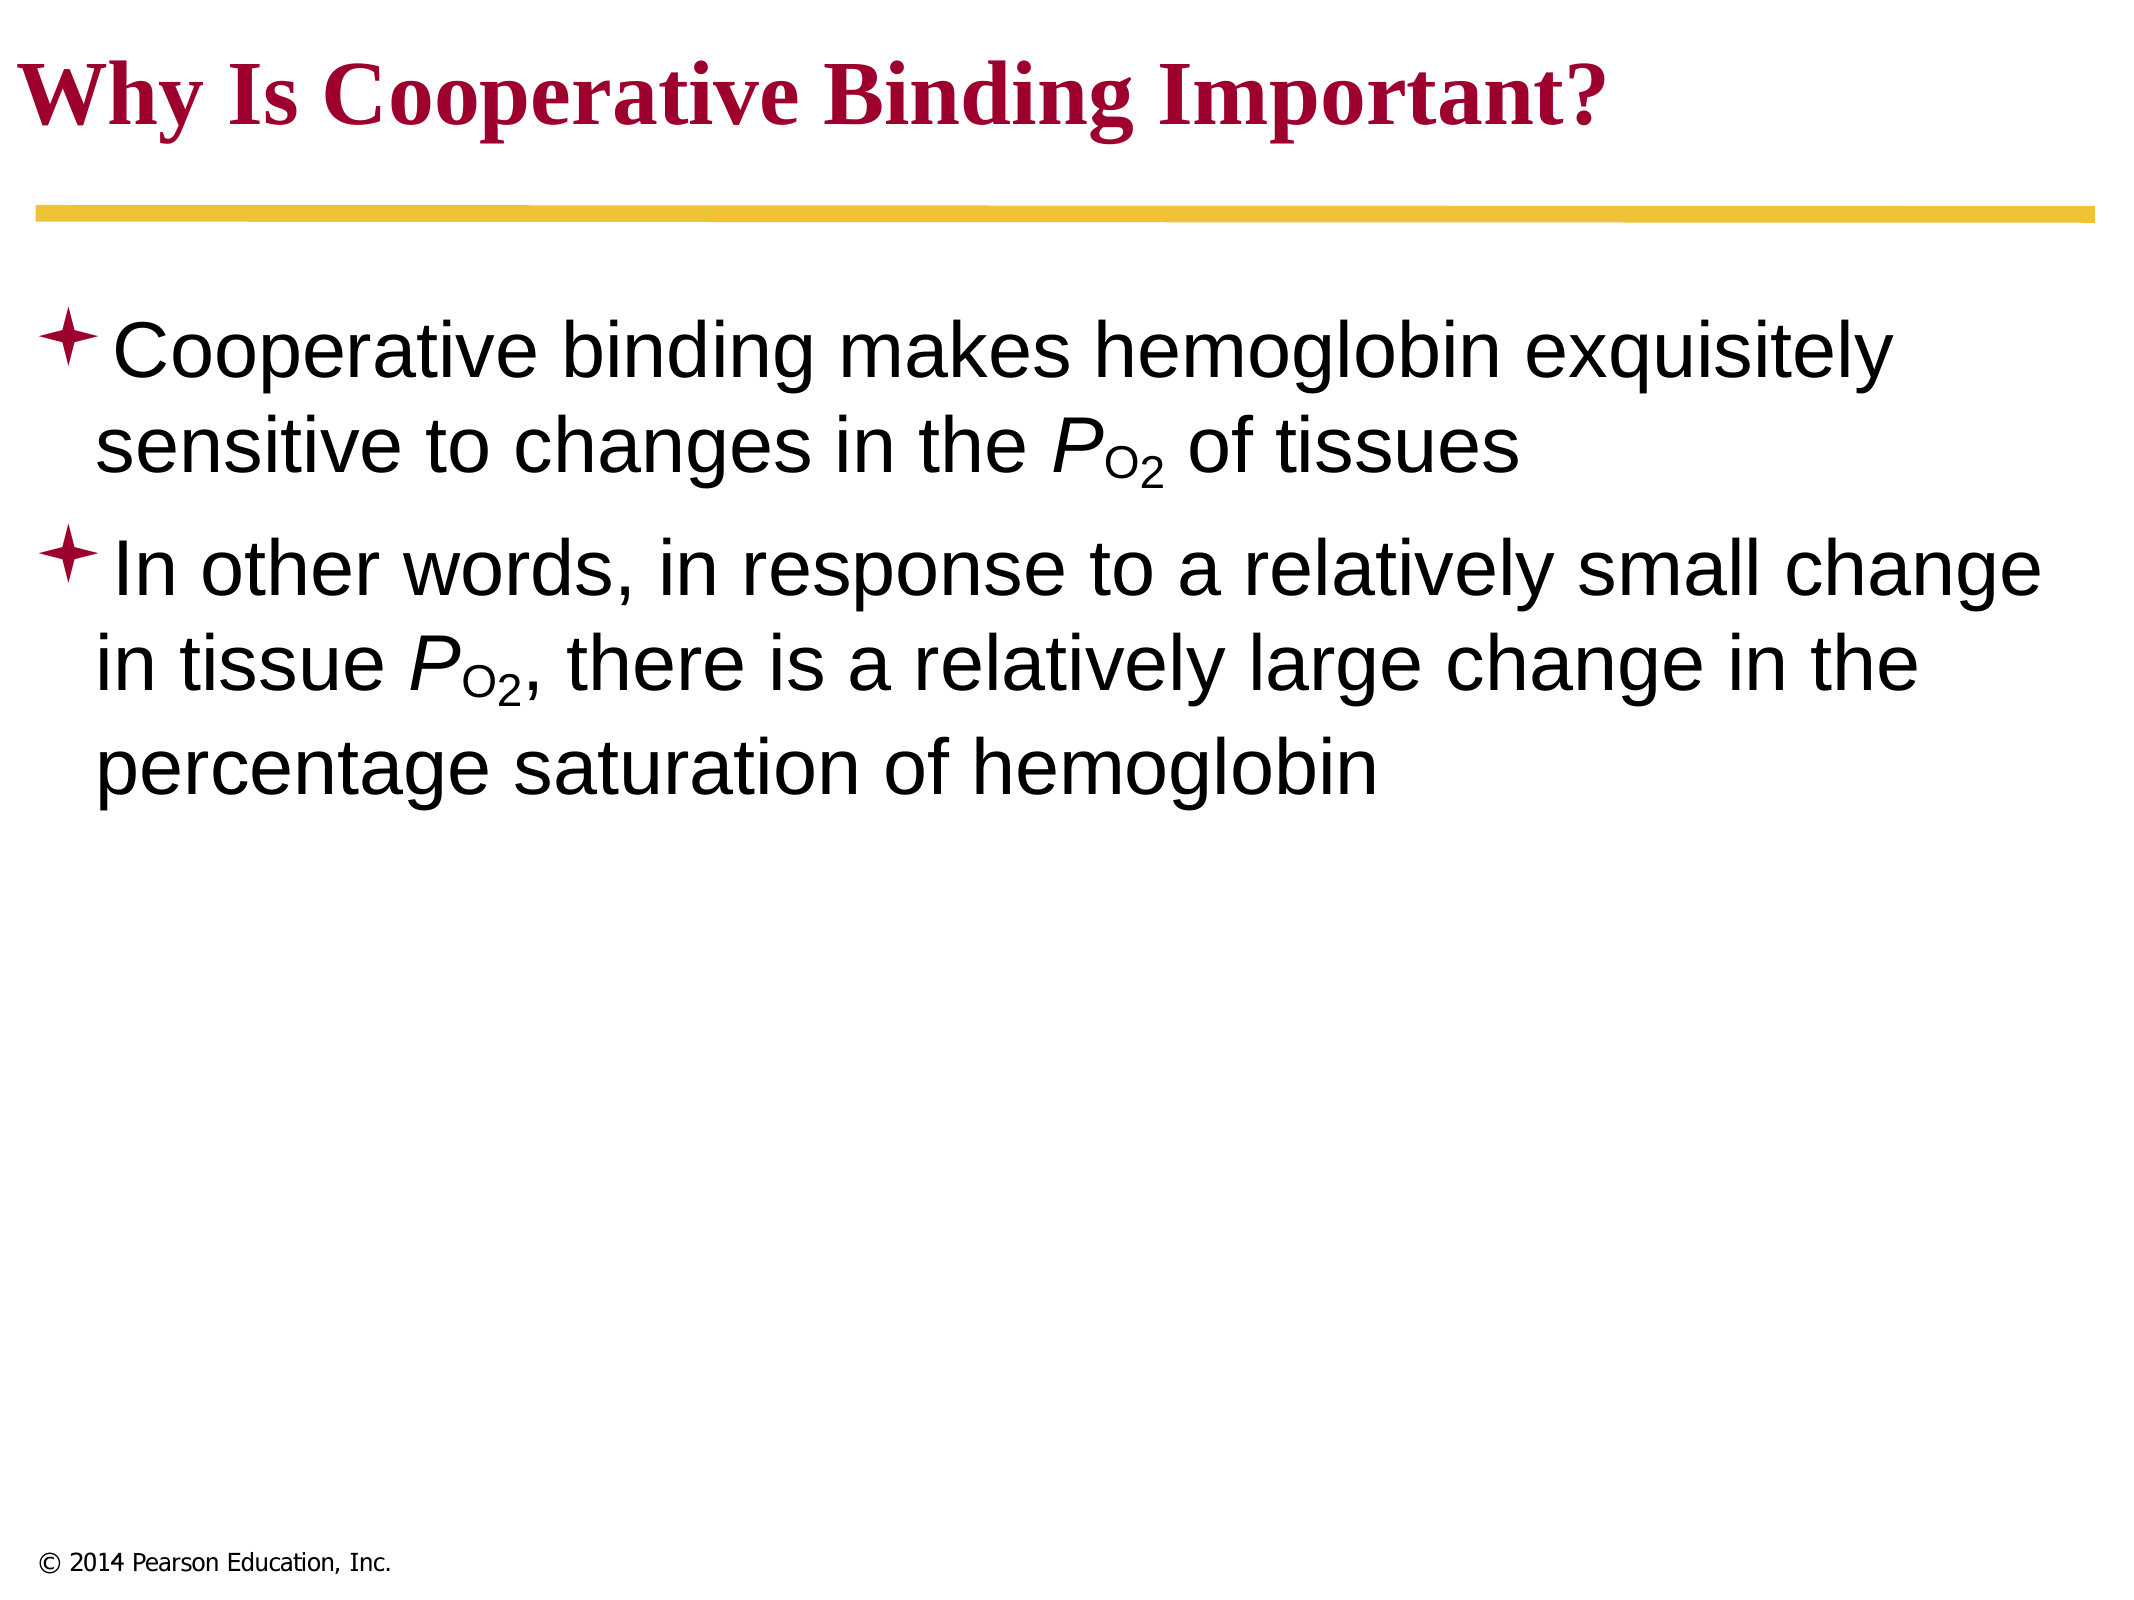

Why Is Cooperative Binding Important?

Cooperative binding makes hemoglobin exquisitely sensitive to changes in the PO2 of tissues
In other words, in response to a relatively small change in tissue PO2, there is a relatively large change in the percentage saturation of hemoglobin